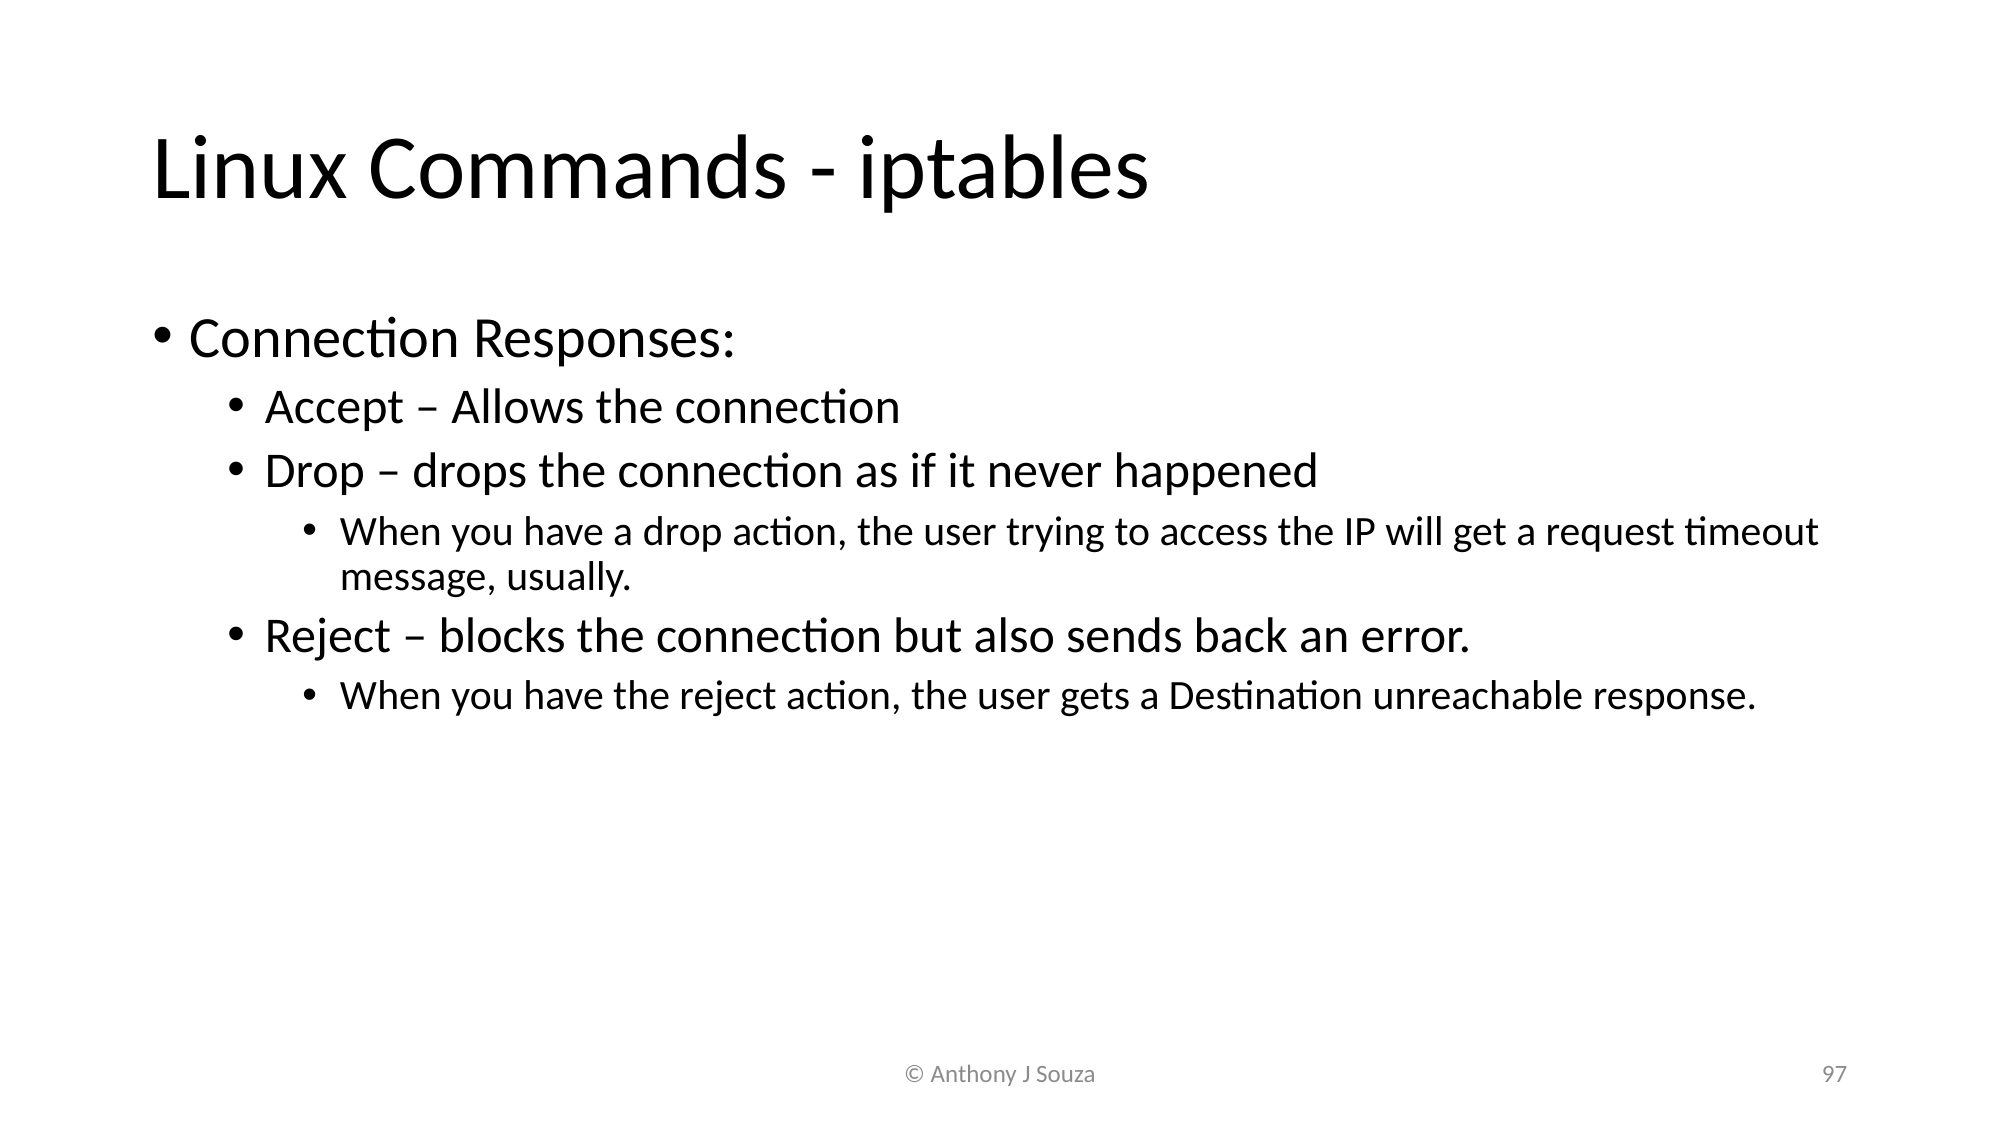

# Linux Commands - iptables
Connection Responses:
Accept – Allows the connection
Drop – drops the connection as if it never happened
When you have a drop action, the user trying to access the IP will get a request timeout message, usually.
Reject – blocks the connection but also sends back an error.
When you have the reject action, the user gets a Destination unreachable response.
© Anthony J Souza
97